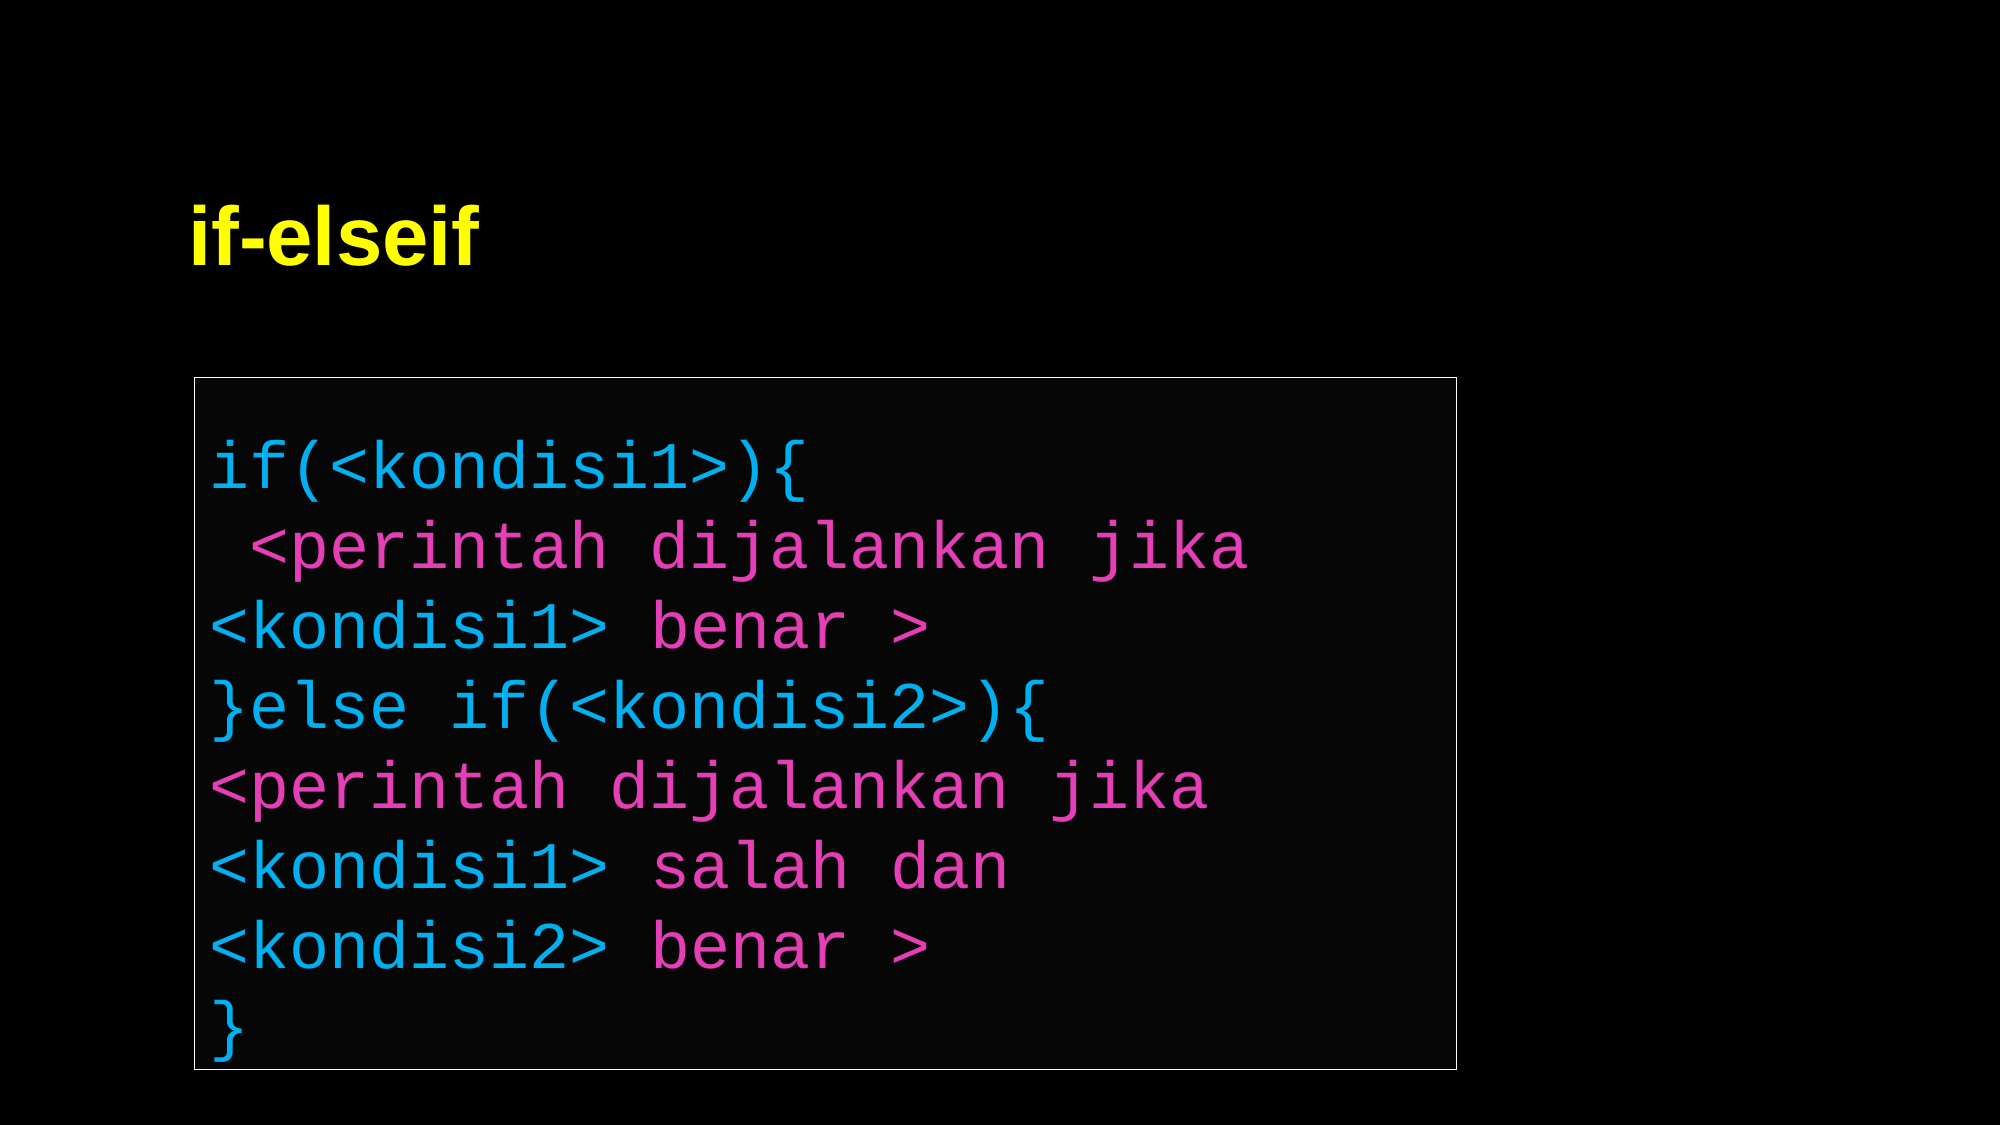

# if-elseif
if(<kondisi1>){
 <perintah dijalankan jika <kondisi1> benar >
}else if(<kondisi2>){
<perintah dijalankan jika <kondisi1> salah dan <kondisi2> benar >
}